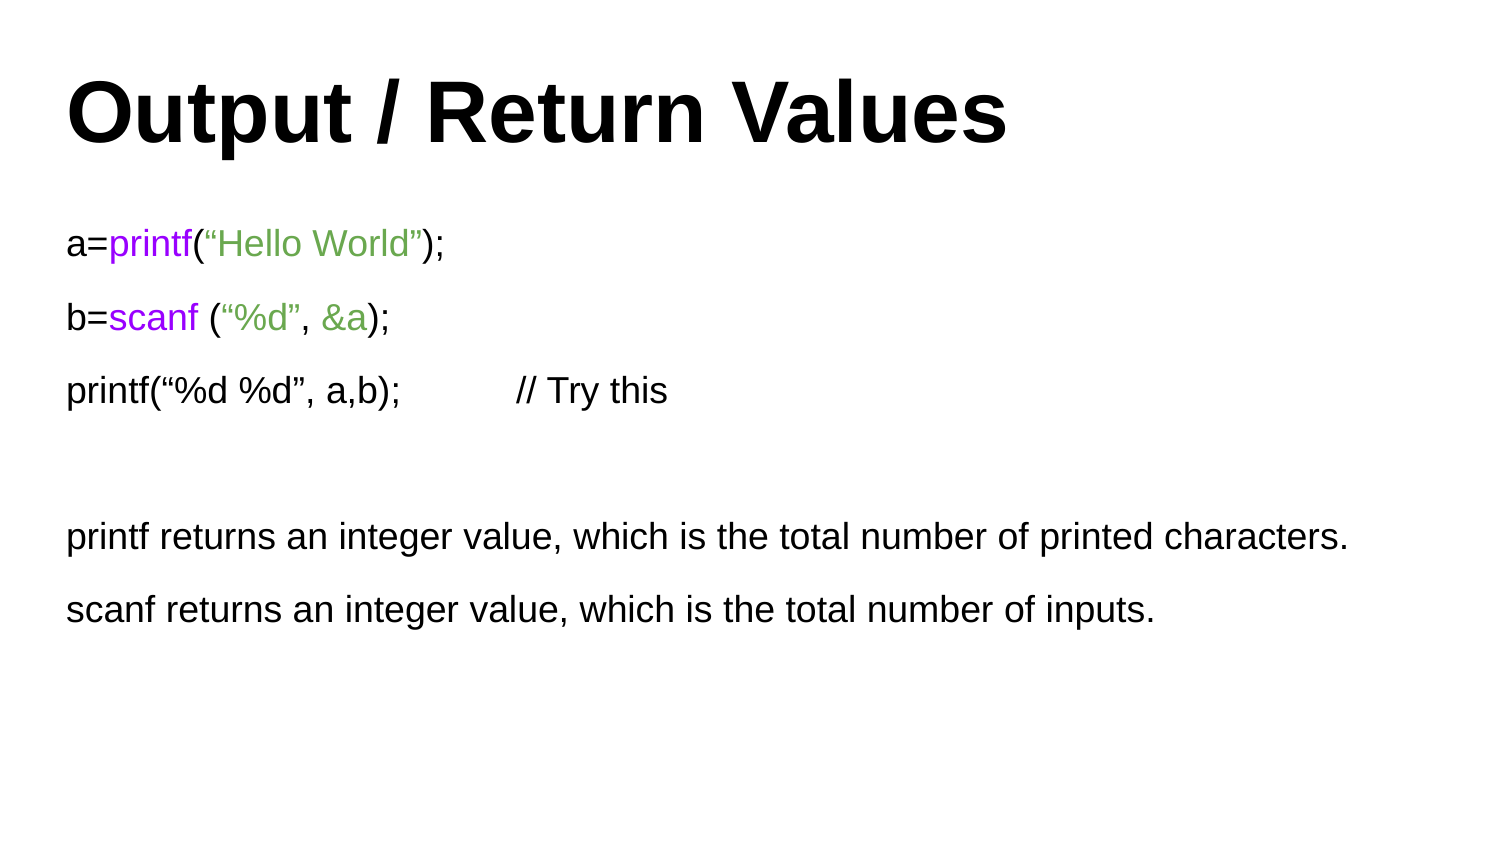

# Output / Return Values
a=printf(“Hello World”);
b=scanf (“%d”, &a);
printf(“%d %d”, a,b); 	// Try this

printf returns an integer value, which is the total number of printed characters.
scanf returns an integer value, which is the total number of inputs.